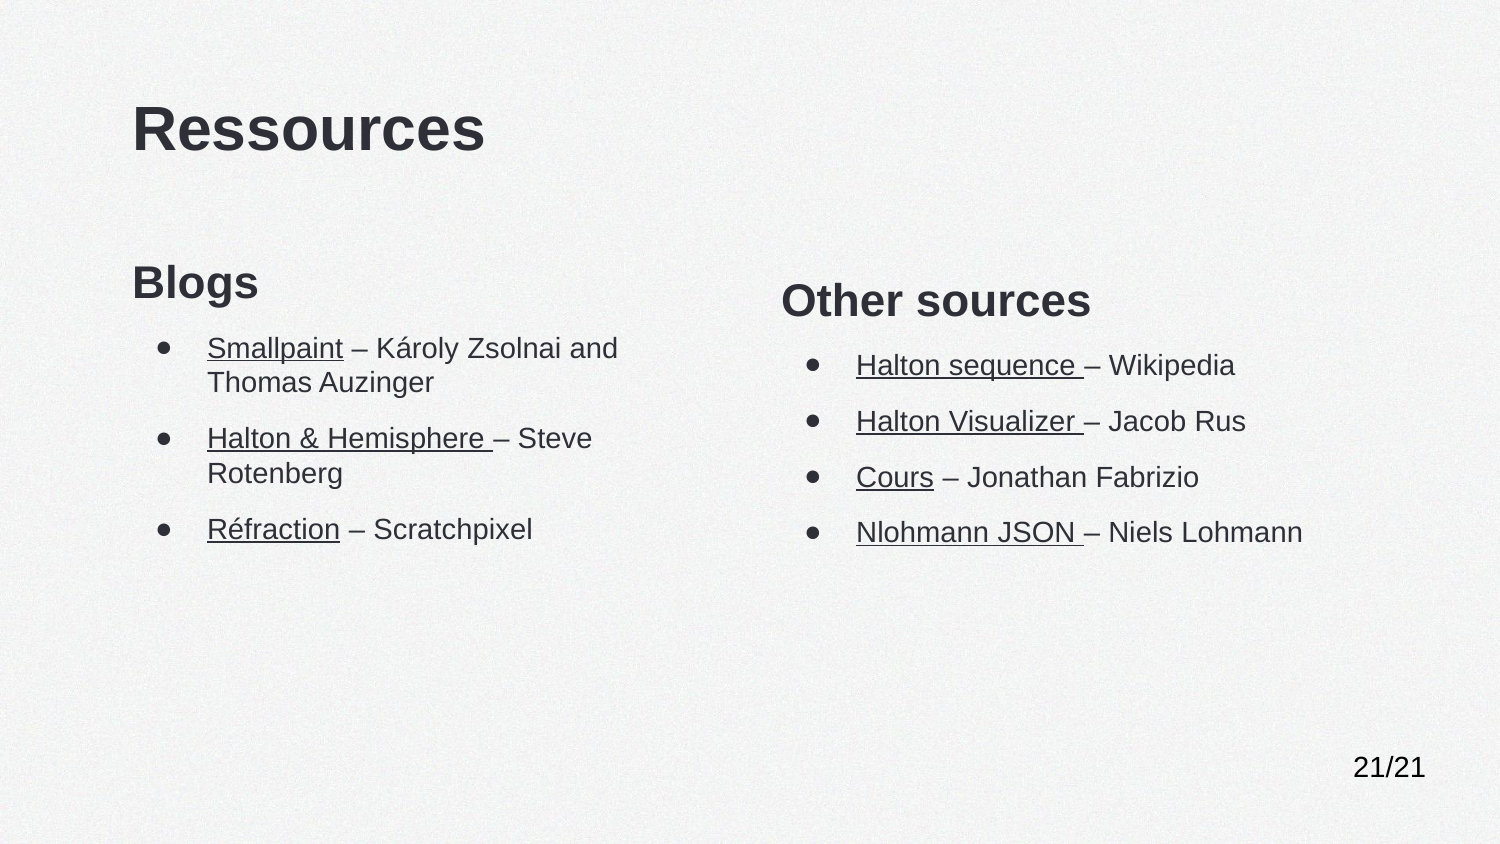

# Ressources
Blogs
Smallpaint – Károly Zsolnai and Thomas Auzinger
Halton & Hemisphere – Steve Rotenberg
Réfraction – Scratchpixel
Other sources
Halton sequence – Wikipedia
Halton Visualizer – Jacob Rus
Cours – Jonathan Fabrizio
Nlohmann JSON – Niels Lohmann
21/21